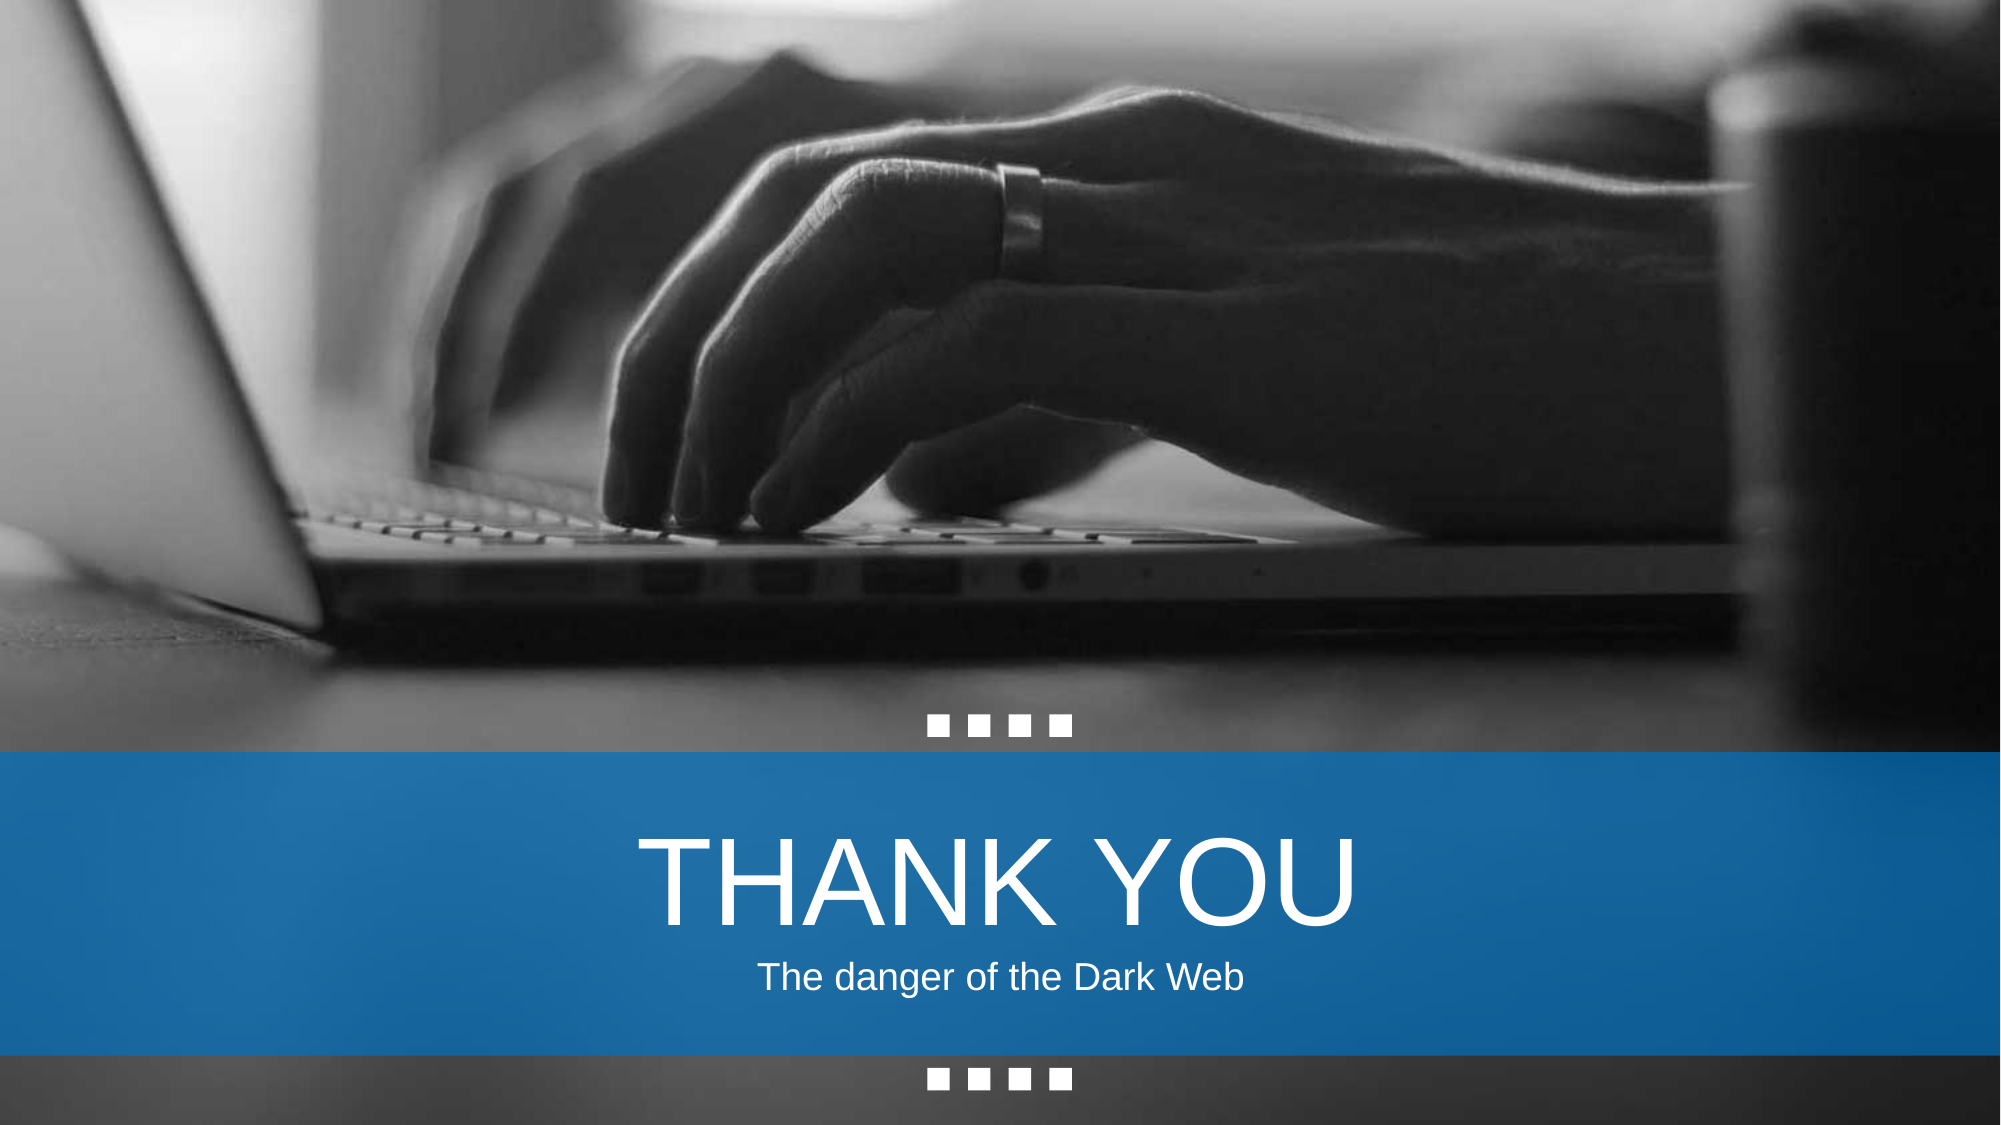

THANK YOU
The danger of the Dark Web